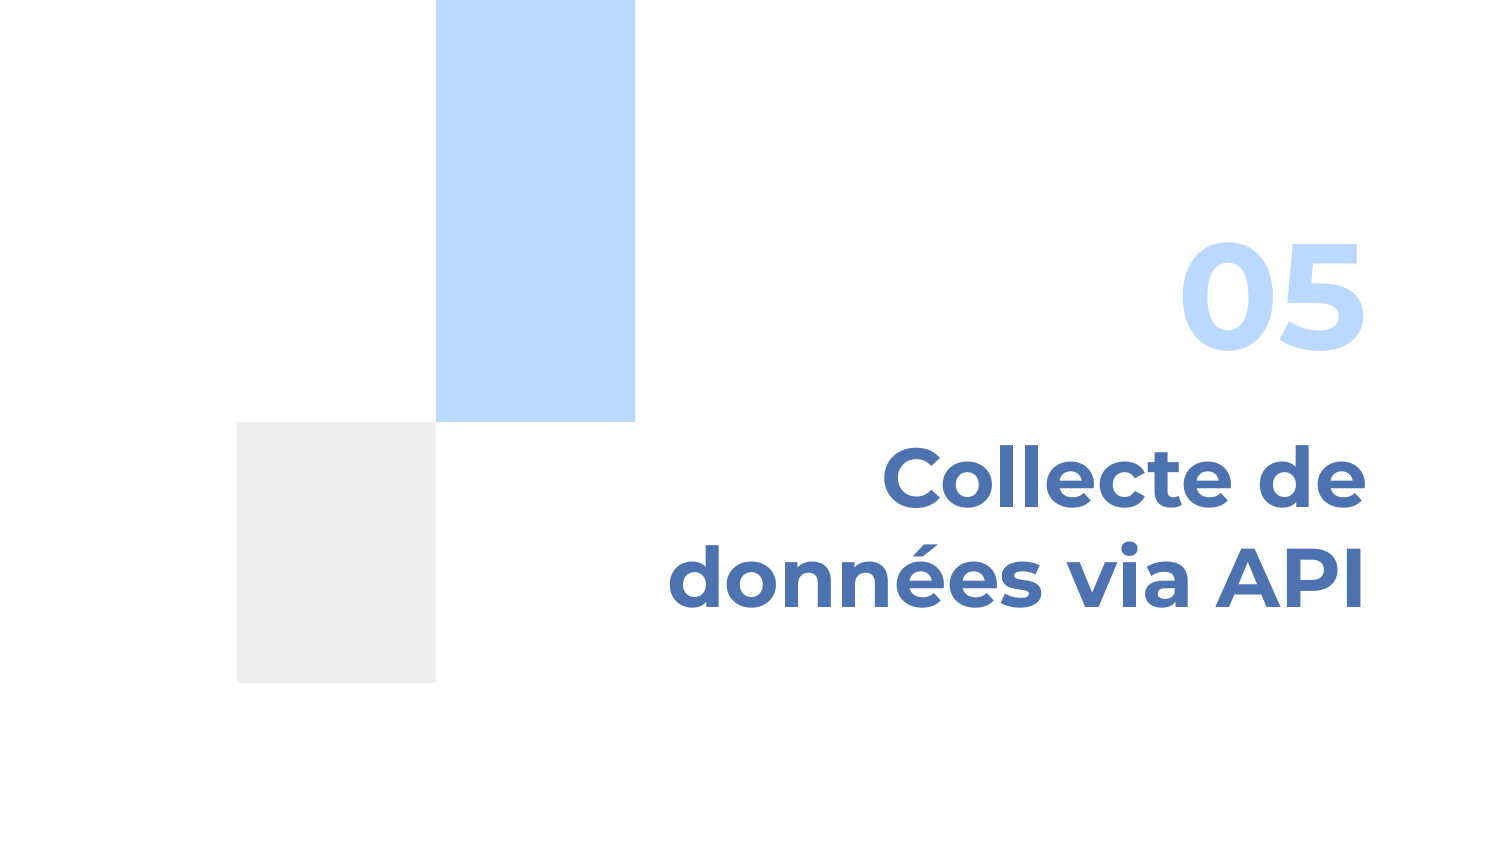

05
# Collecte de
données via API